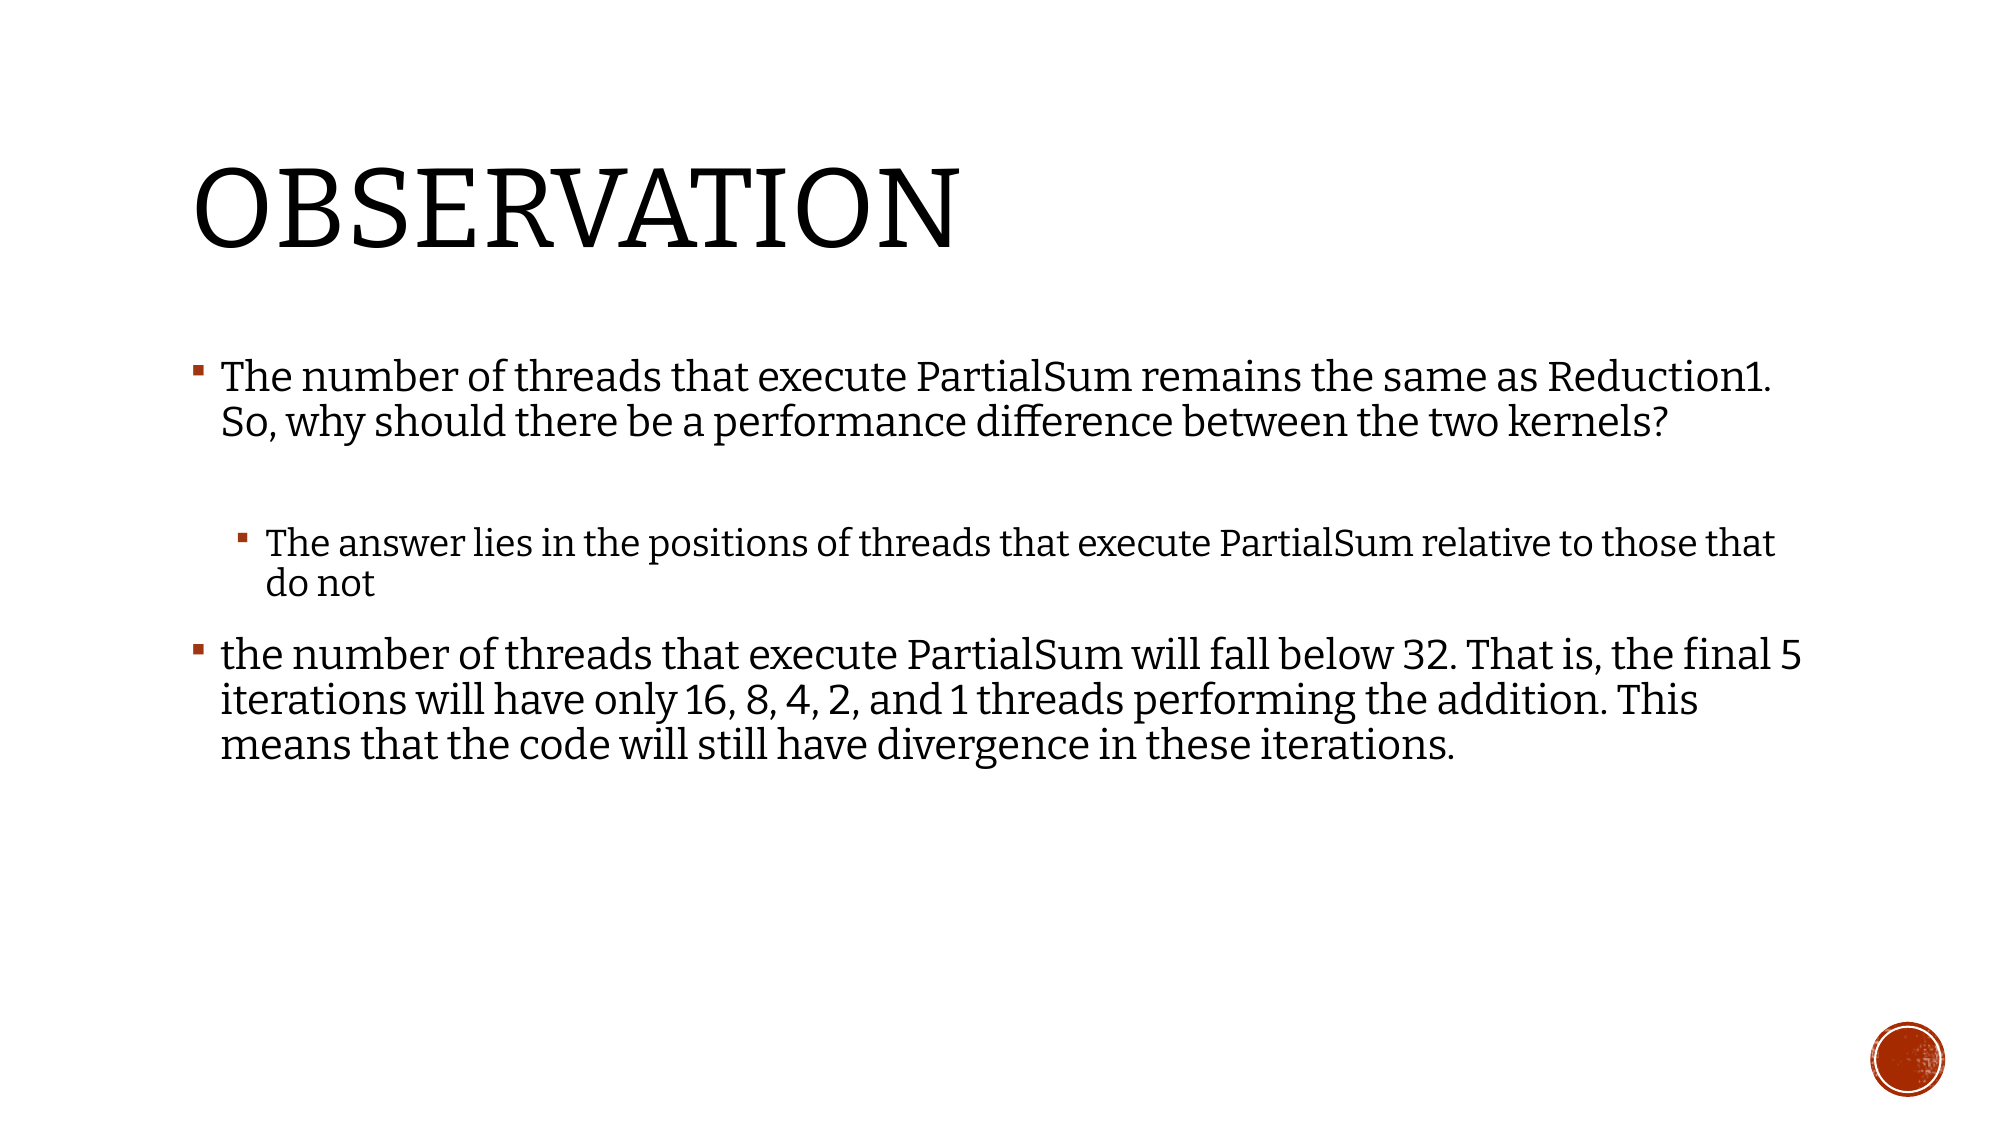

# Observation
The number of threads that execute PartialSum remains the same as Reduction1. So, why should there be a performance difference between the two kernels?

The answer lies in the positions of threads that execute PartialSum relative to those that do not
the number of threads that execute PartialSum will fall below 32. That is, the final 5 iterations will have only 16, 8, 4, 2, and 1 threads performing the addition. This means that the code will still have divergence in these iterations.